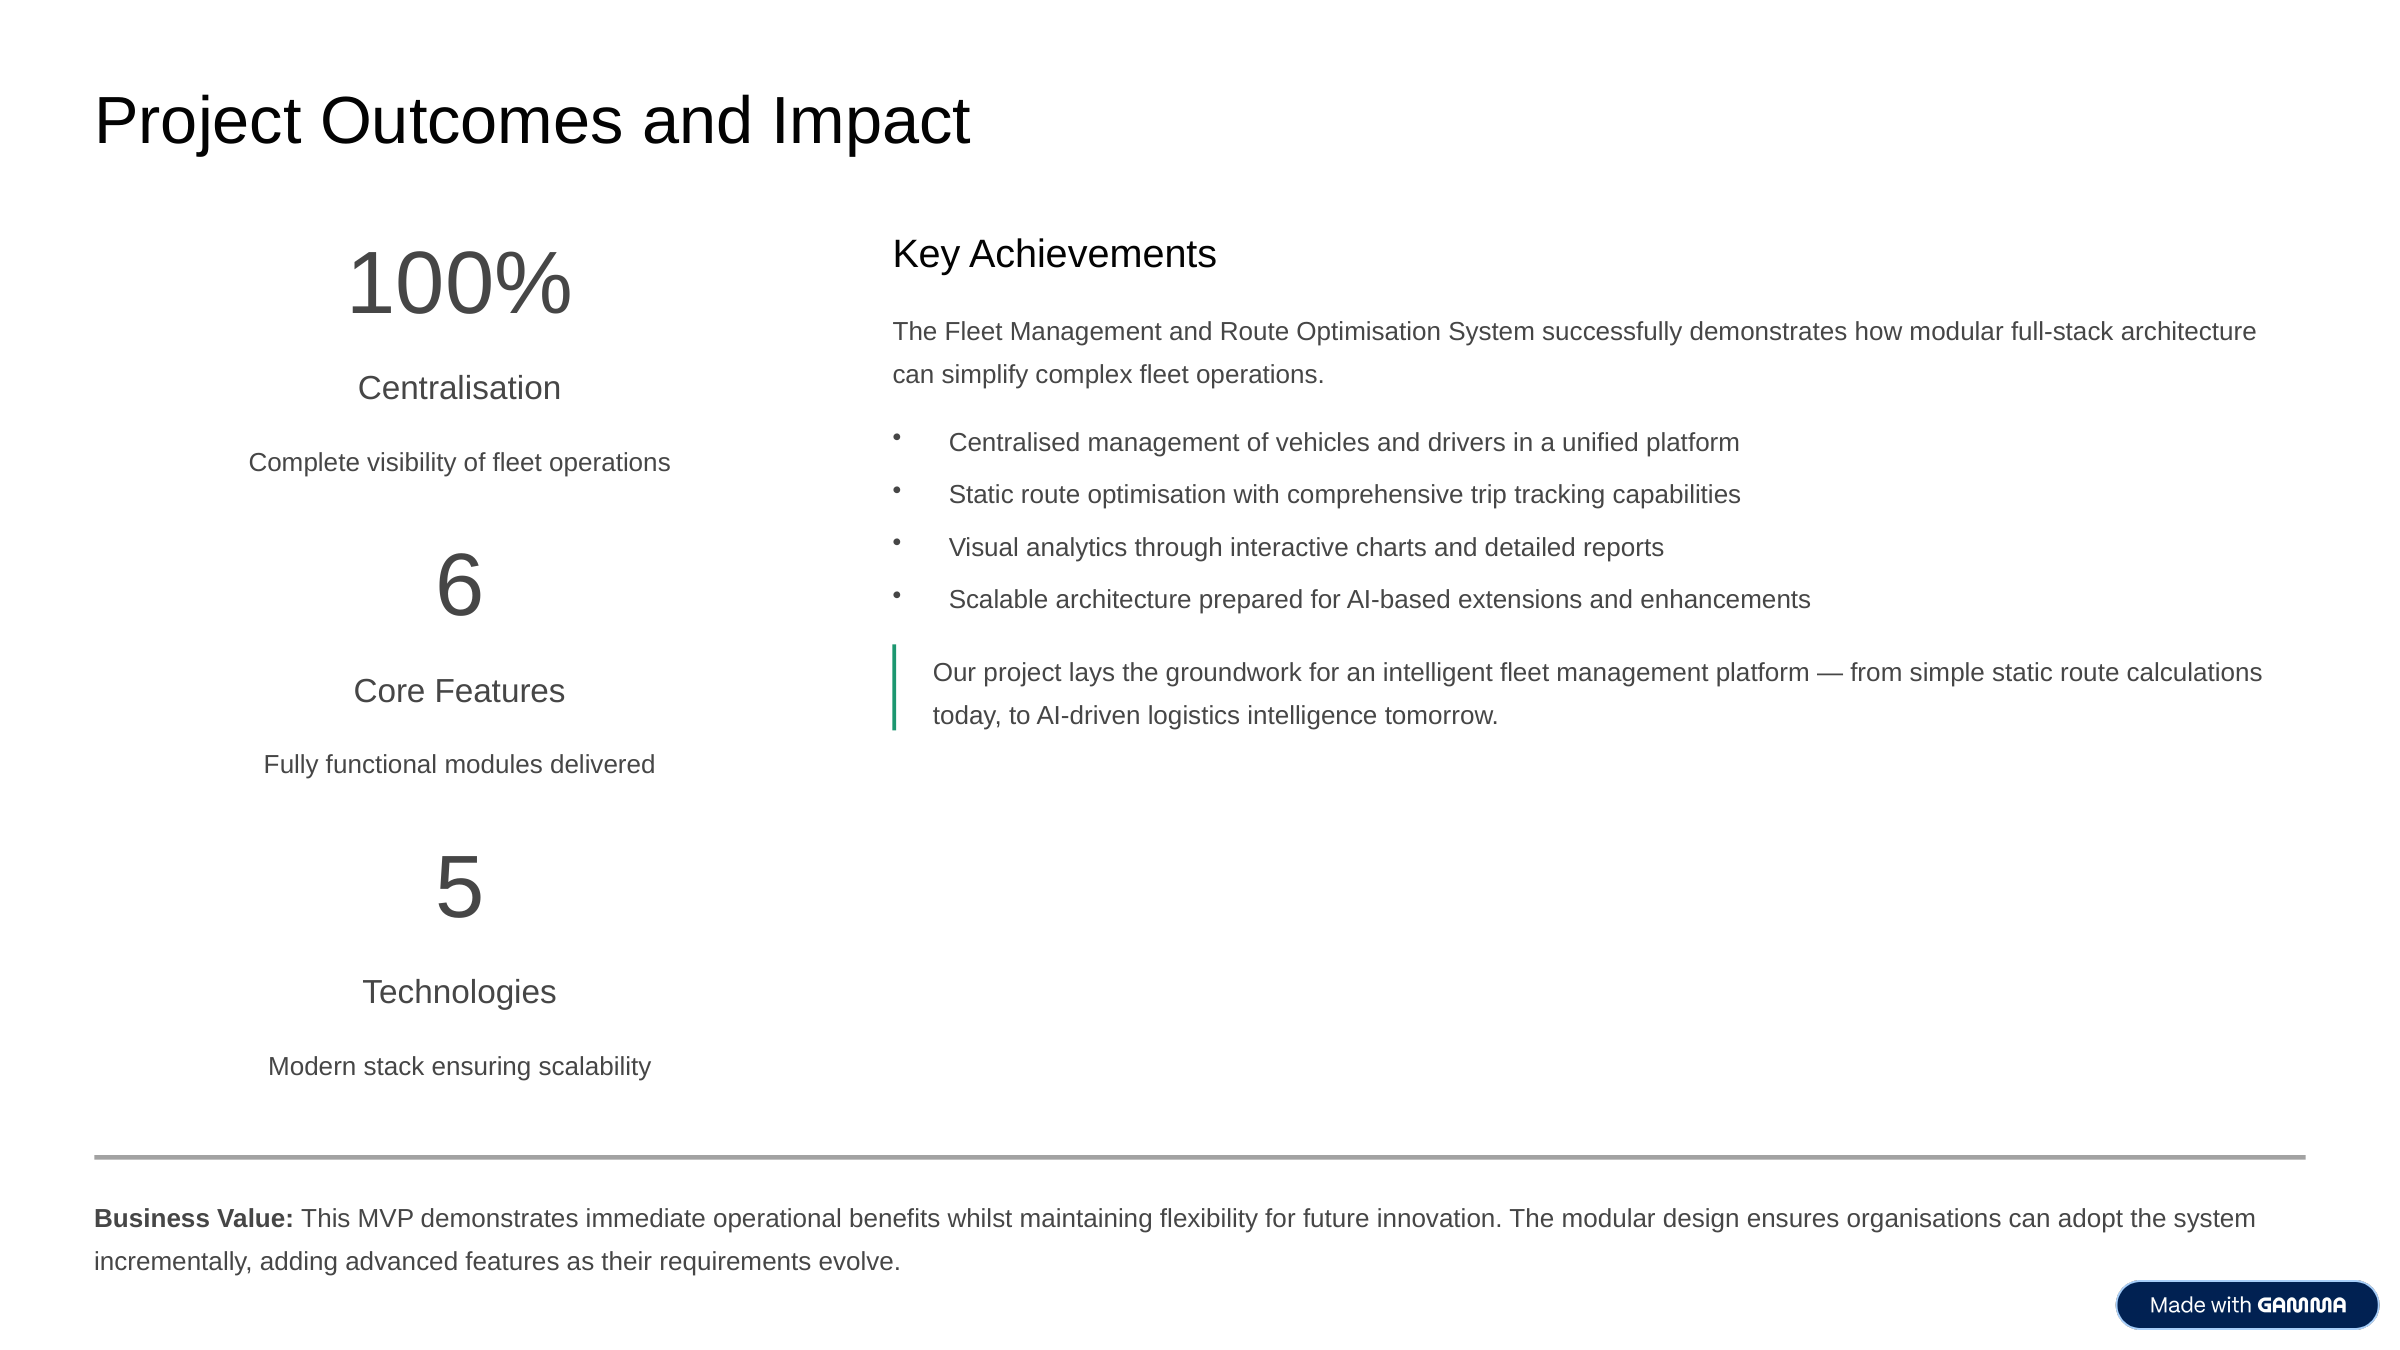

Project Outcomes and Impact
Key Achievements
100%
The Fleet Management and Route Optimisation System successfully demonstrates how modular full-stack architecture can simplify complex fleet operations.
Centralisation
Centralised management of vehicles and drivers in a unified platform
Complete visibility of fleet operations
Static route optimisation with comprehensive trip tracking capabilities
Visual analytics through interactive charts and detailed reports
6
Scalable architecture prepared for AI-based extensions and enhancements

Our project lays the groundwork for an intelligent fleet management platform — from simple static route calculations today, to AI-driven logistics intelligence tomorrow.
Core Features
Fully functional modules delivered
5
Technologies
Modern stack ensuring scalability

Business Value: This MVP demonstrates immediate operational benefits whilst maintaining flexibility for future innovation. The modular design ensures organisations can adopt the system incrementally, adding advanced features as their requirements evolve.